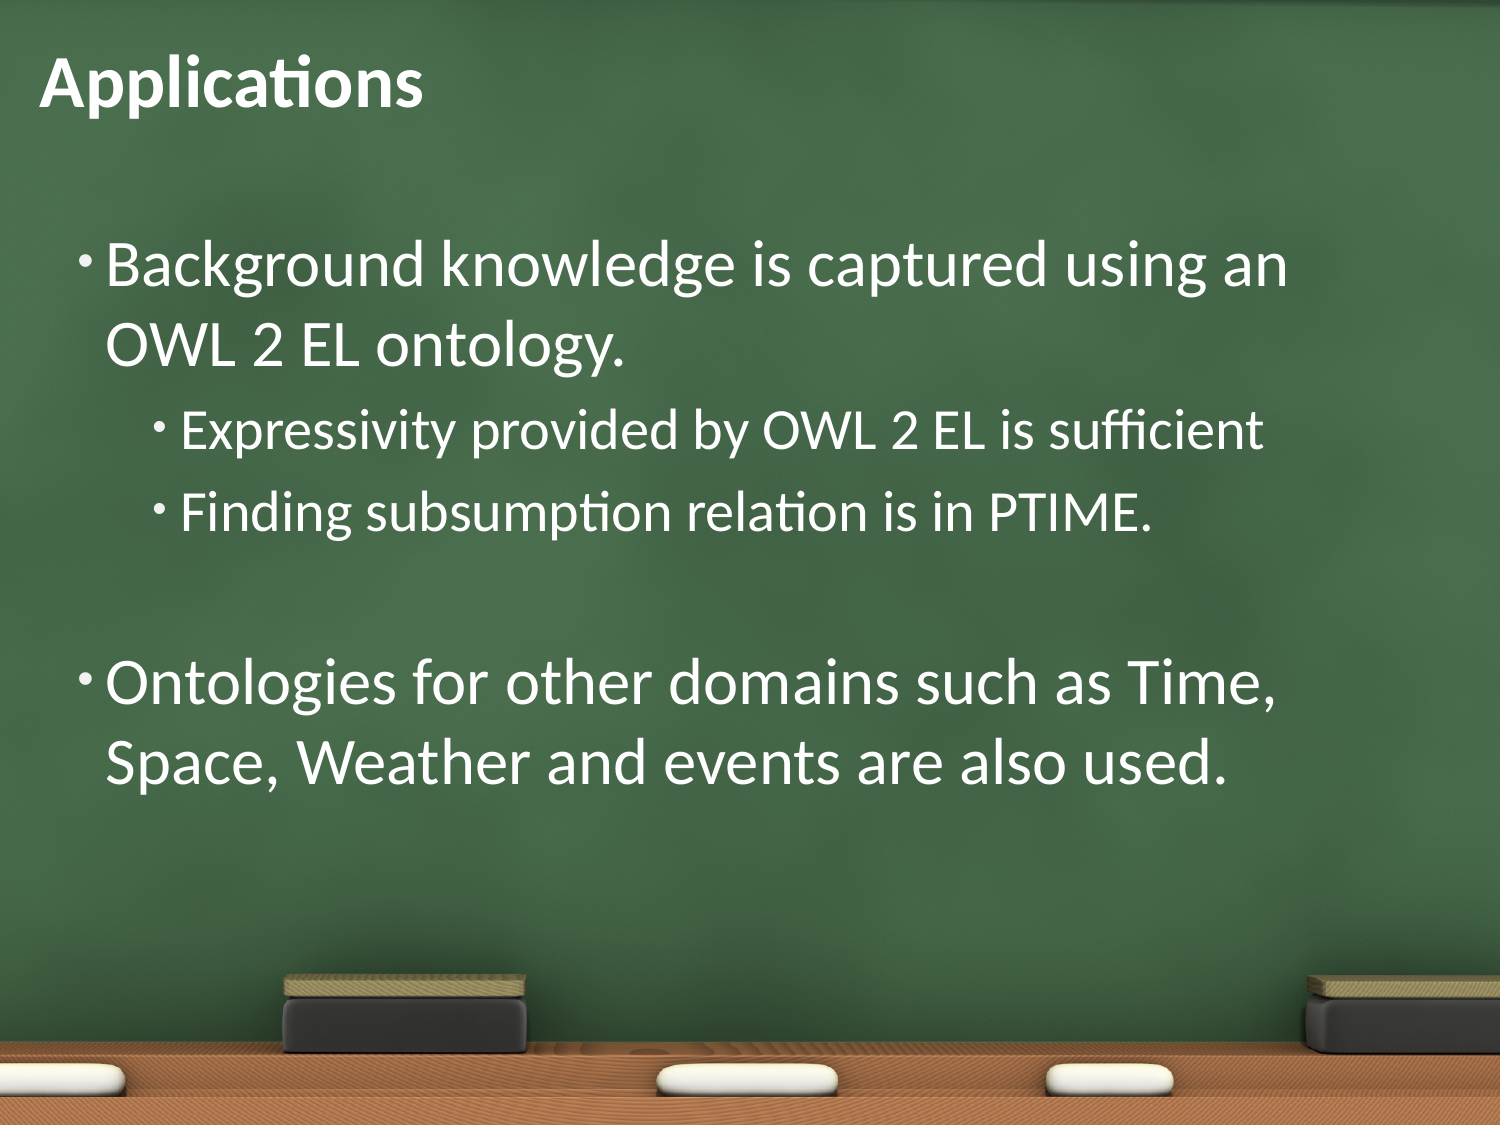

# Applications
Background knowledge is captured using an OWL 2 EL ontology.
Expressivity provided by OWL 2 EL is sufficient
Finding subsumption relation is in PTIME.

Ontologies for other domains such as Time, Space, Weather and events are also used.